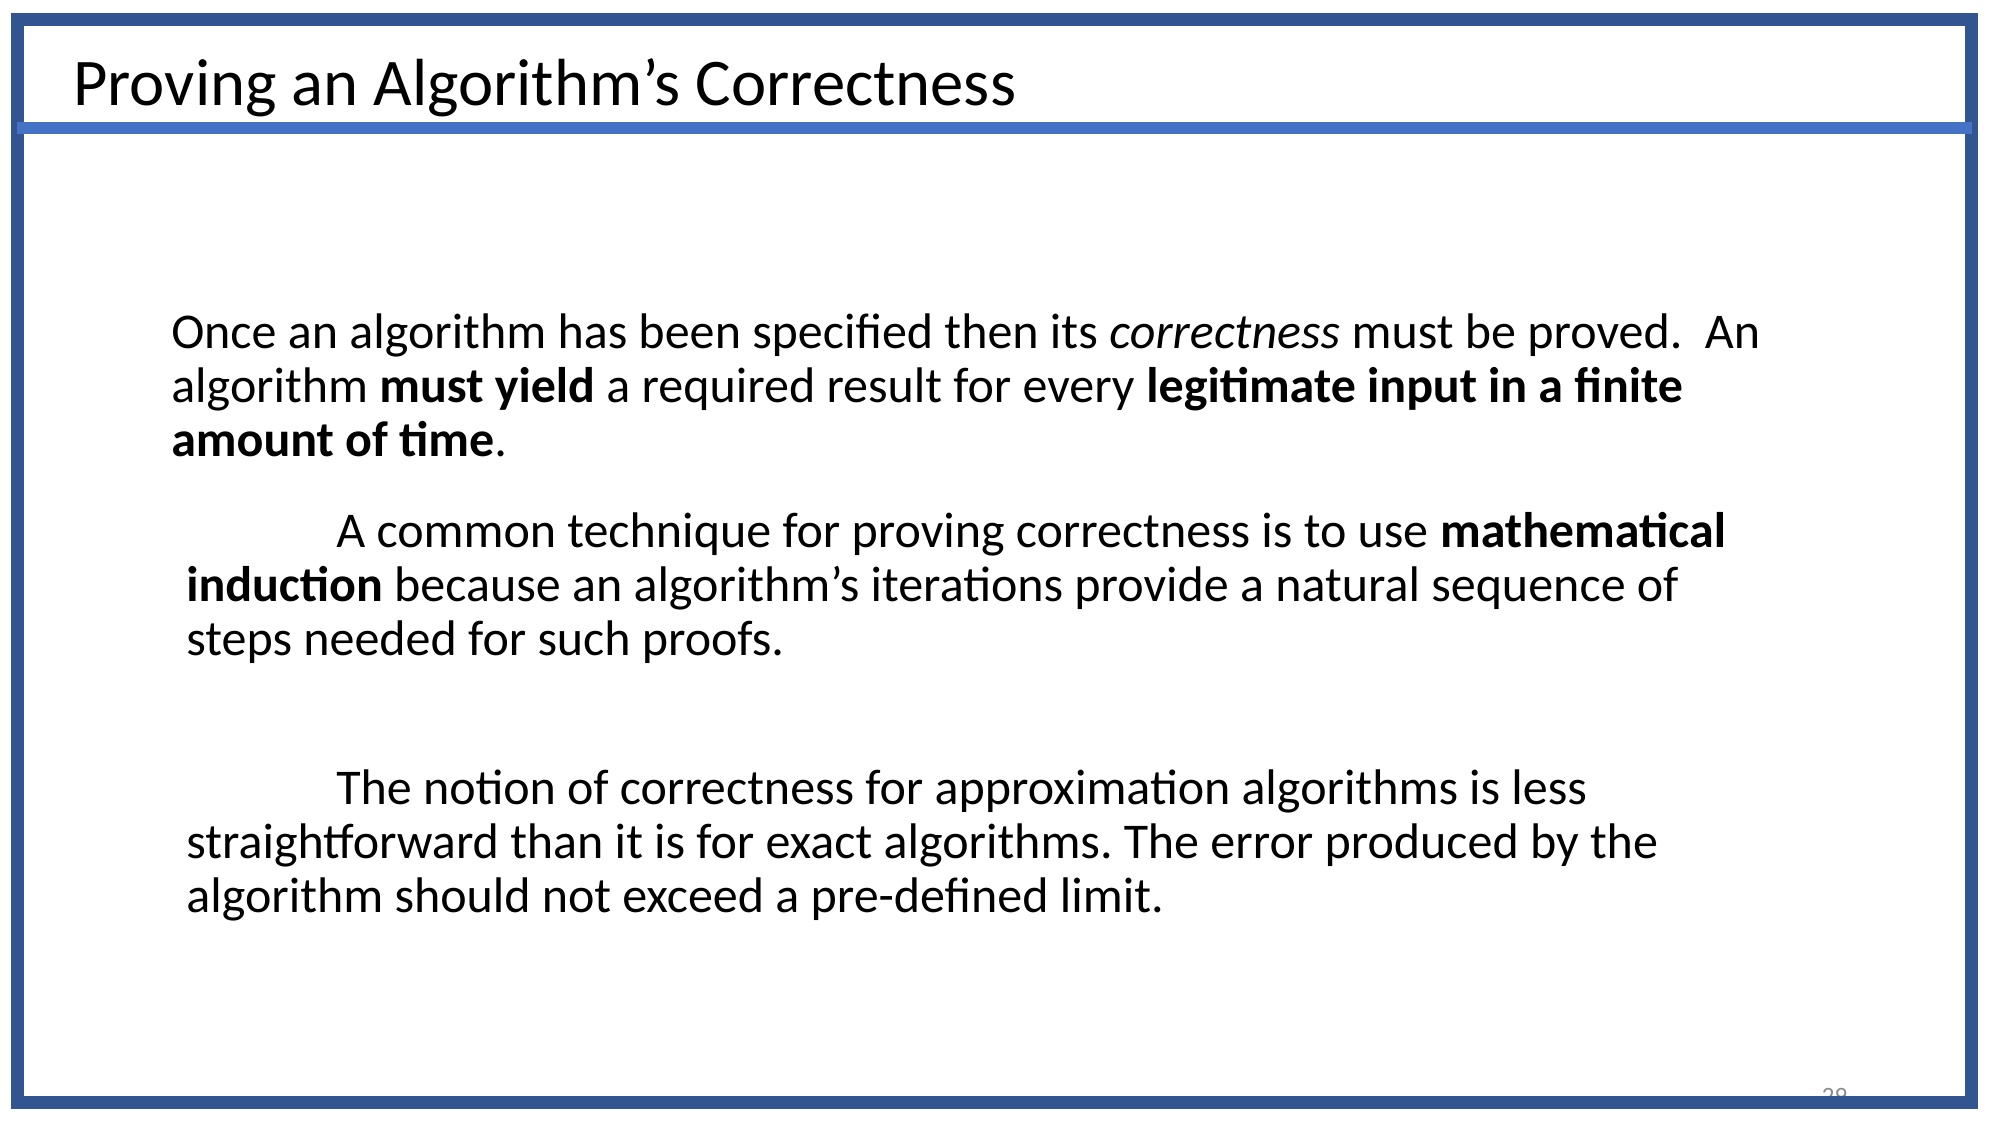

# Proving an Algorithm’s Correctness

Once an algorithm has been specified then its correctness must be proved.  An algorithm must yield a required result for every legitimate input in a finite amount of time.

	A common technique for proving correctness is to use mathematical induction because an algorithm’s iterations provide a natural sequence of steps needed for such proofs.

	The notion of correctness for approximation algorithms is less straightforward than it is for exact algorithms. The error produced by the algorithm should not exceed a pre-defined limit.

29